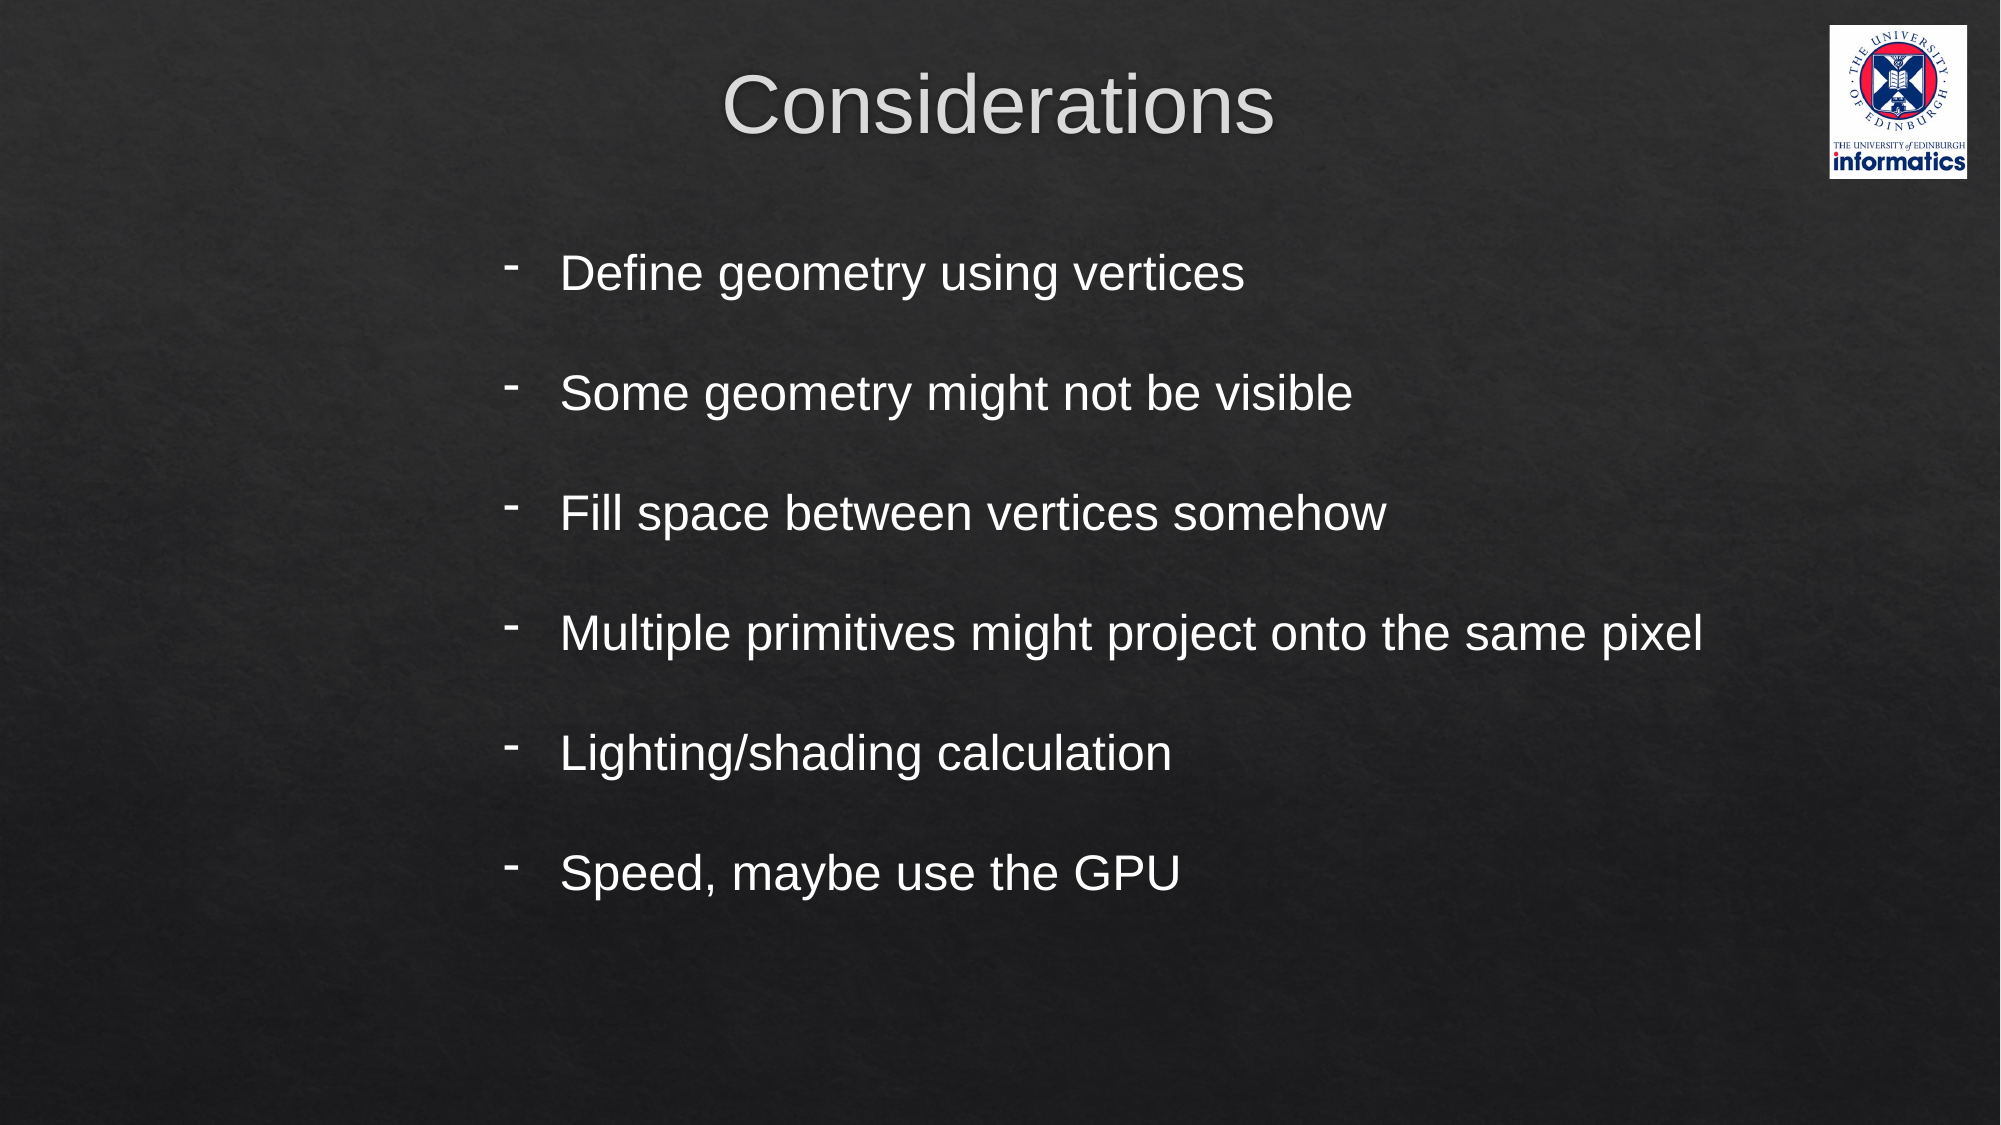

# Considerations
Define geometry using vertices

Some geometry might not be visible

Fill space between vertices somehow

Multiple primitives might project onto the same pixel

Lighting/shading calculation

Speed, maybe use the GPU